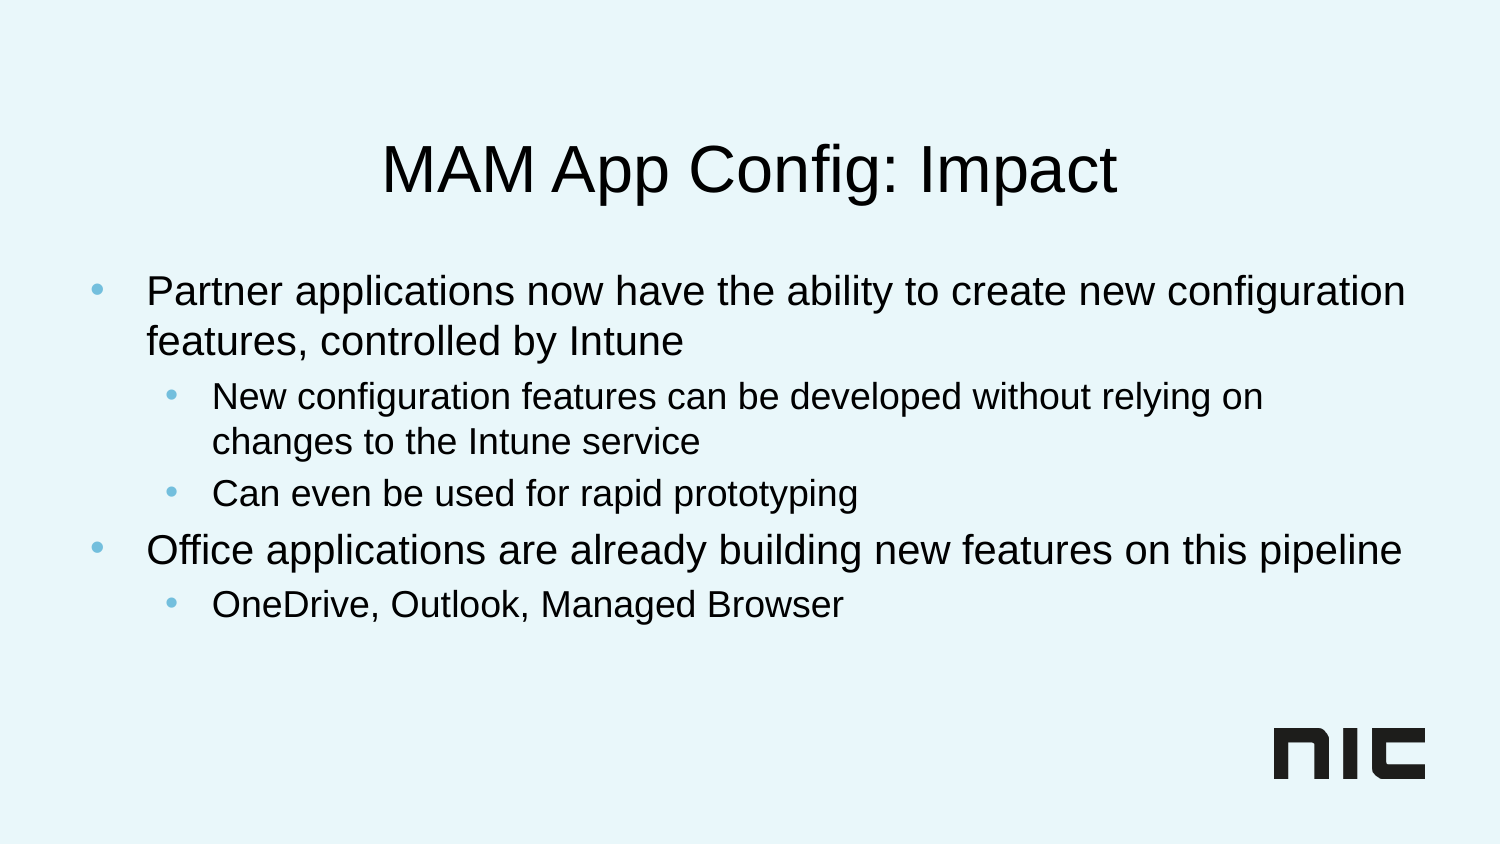

# MAM App Config: Impact
Partner applications now have the ability to create new configuration features, controlled by Intune
New configuration features can be developed without relying on changes to the Intune service
Can even be used for rapid prototyping
Office applications are already building new features on this pipeline
OneDrive, Outlook, Managed Browser